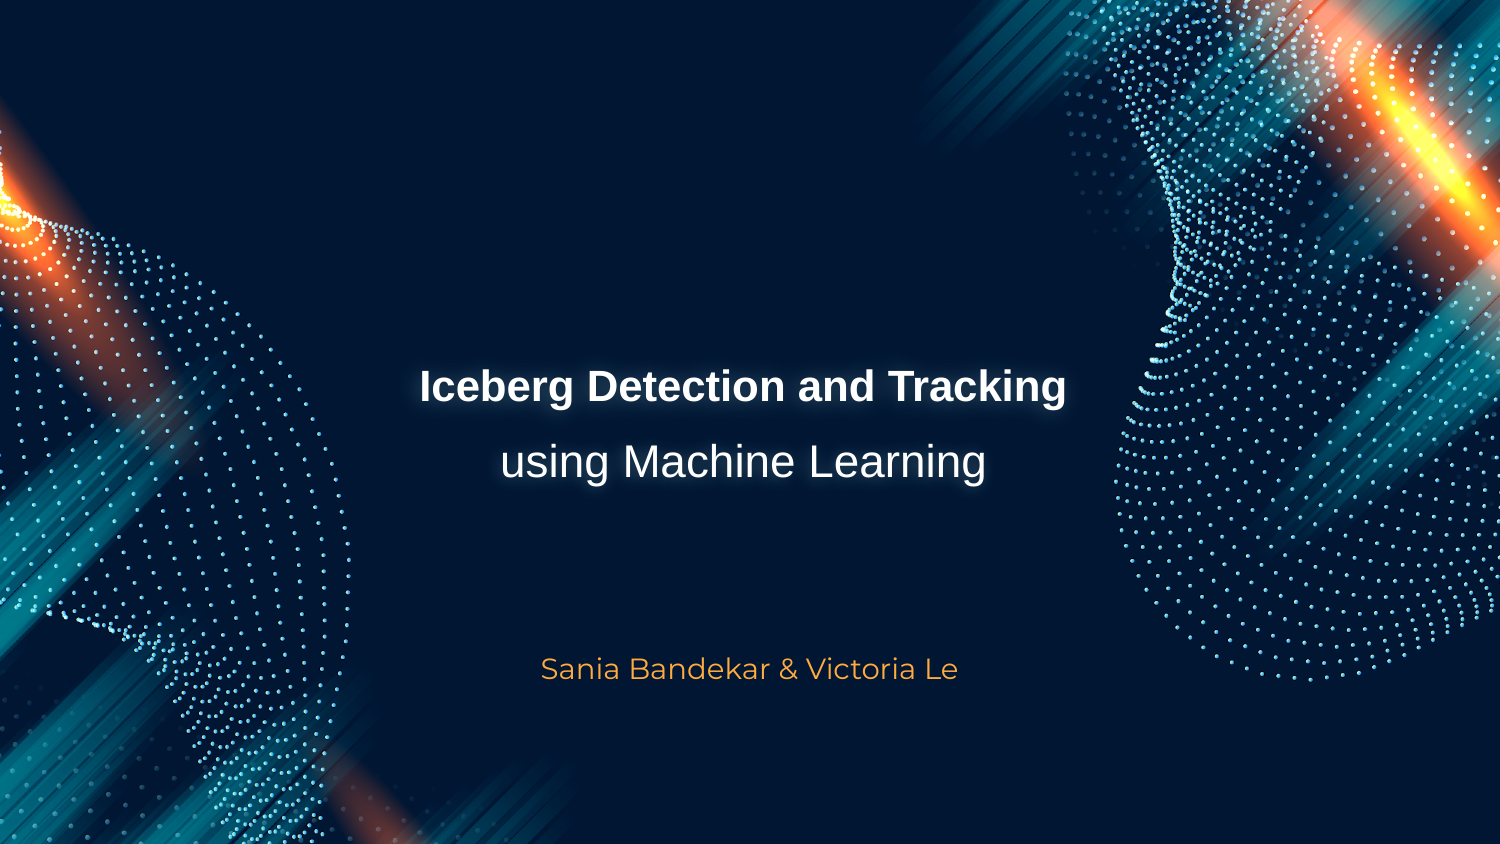

# Iceberg Detection and Tracking
using Machine Learning
Sania Bandekar & Victoria Le